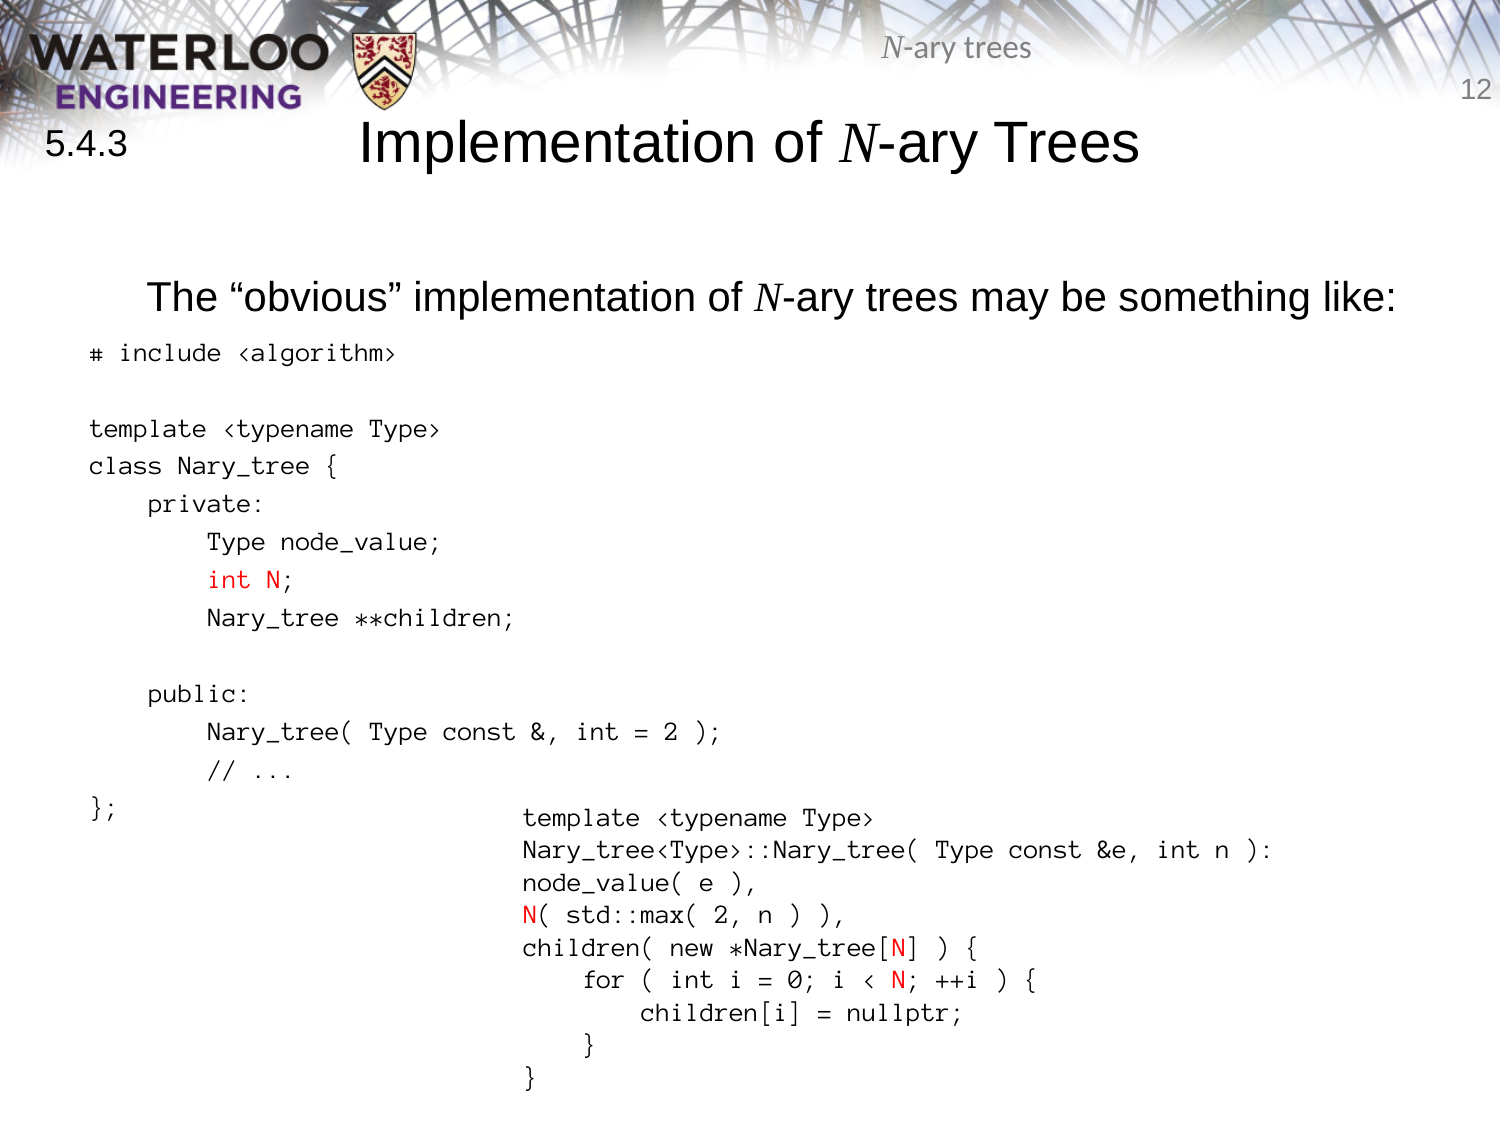

# Implementation of N-ary Trees
5.4.3
	The “obvious” implementation of N-ary trees may be something like:

# include <algorithm>

template <typename Type>
class Nary_tree {
    private:
        Type node_value;
        int N;
        Nary_tree **children;

    public:
        Nary_tree( Type const &, int = 2 );
        // ...
};

template <typename Type>
Nary_tree<Type>::Nary_tree( Type const &e, int n ):
node_value( e ),
N( std::max( 2, n ) ),
children( new *Nary_tree[N] ) {
    for ( int i = 0; i < N; ++i ) {
        children[i] = nullptr;
    }
}